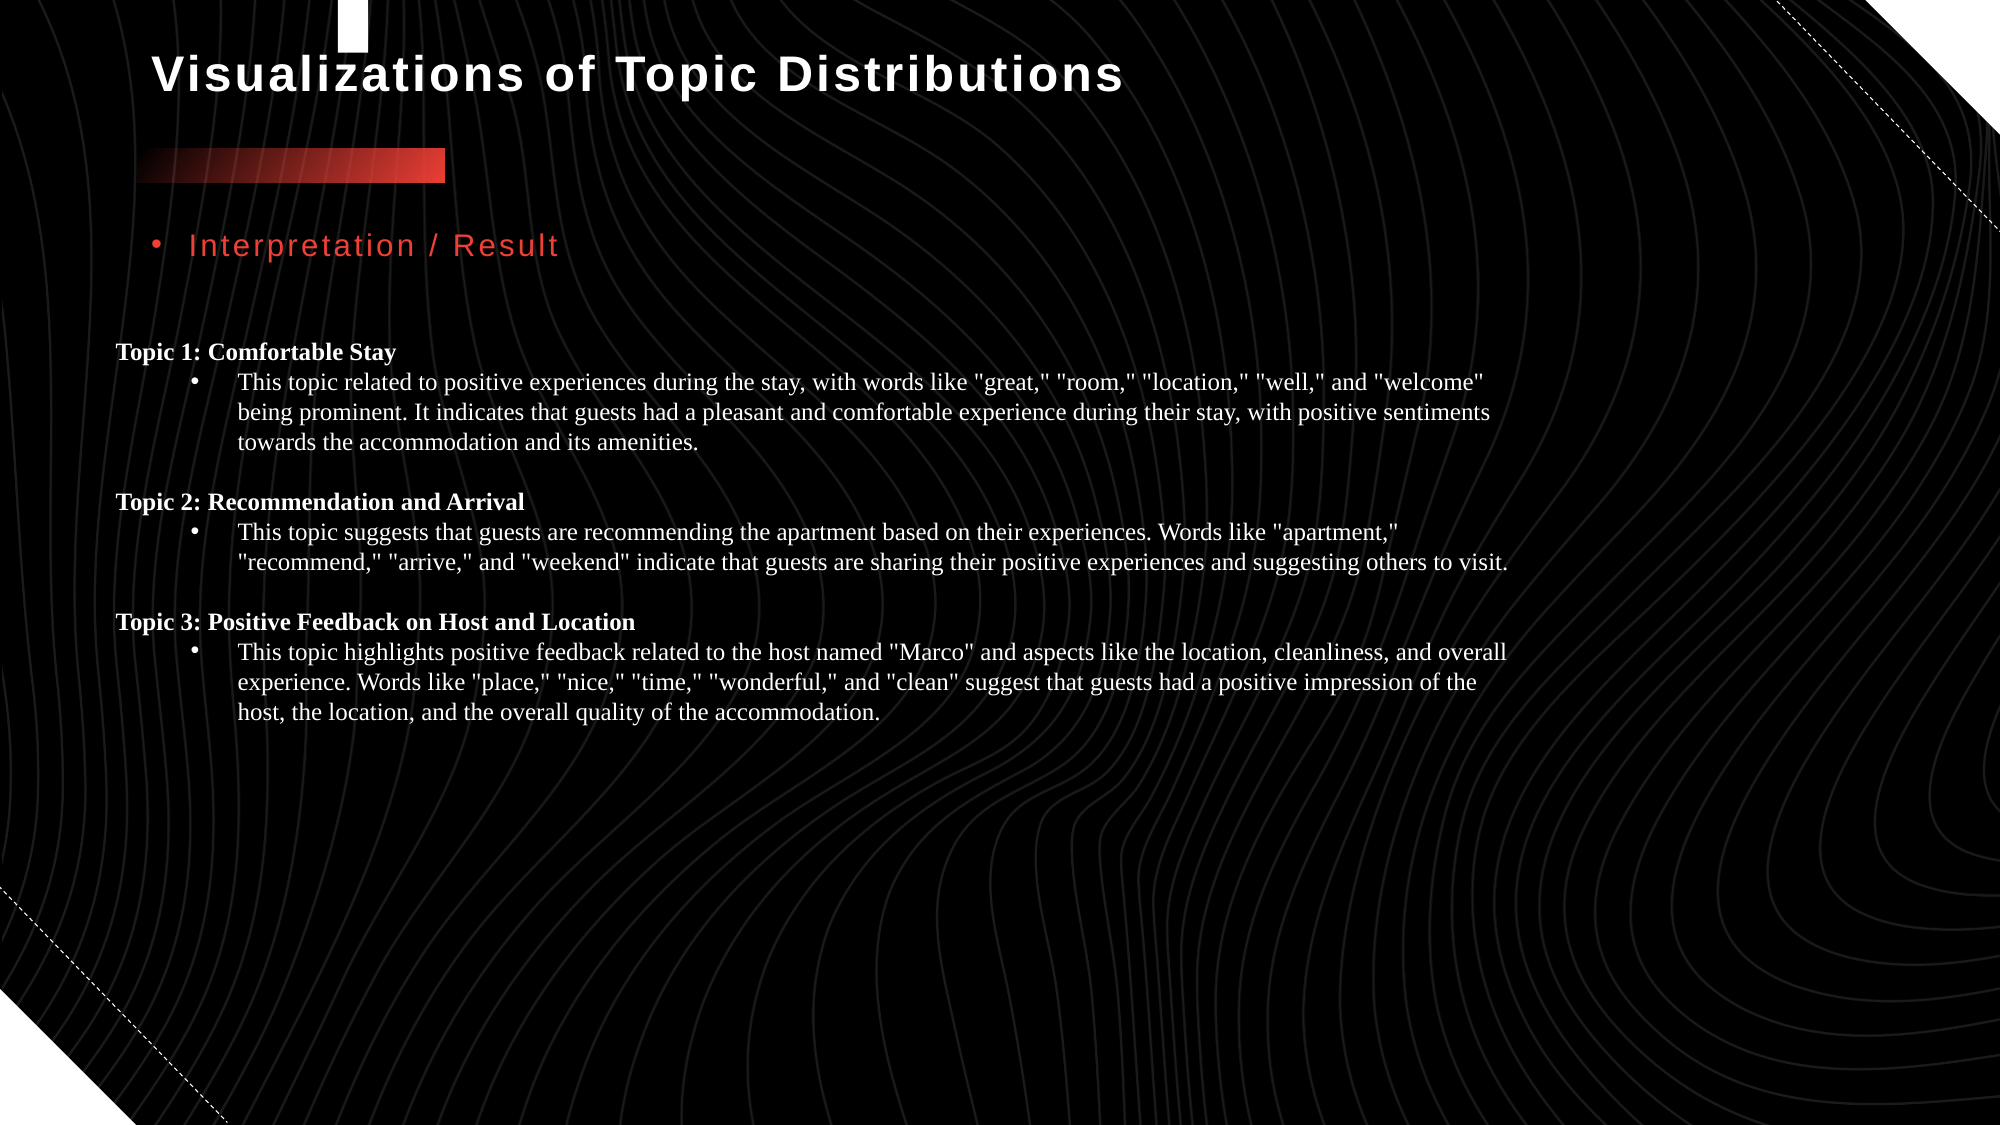

# Visualizations of Topic Distributions
Interpretation / Result
Topic 1: Comfortable Stay
This topic related to positive experiences during the stay, with words like "great," "room," "location," "well," and "welcome" being prominent. It indicates that guests had a pleasant and comfortable experience during their stay, with positive sentiments towards the accommodation and its amenities.

Topic 2: Recommendation and Arrival
This topic suggests that guests are recommending the apartment based on their experiences. Words like "apartment," "recommend," "arrive," and "weekend" indicate that guests are sharing their positive experiences and suggesting others to visit.

Topic 3: Positive Feedback on Host and Location
This topic highlights positive feedback related to the host named "Marco" and aspects like the location, cleanliness, and overall experience. Words like "place," "nice," "time," "wonderful," and "clean" suggest that guests had a positive impression of the host, the location, and the overall quality of the accommodation.